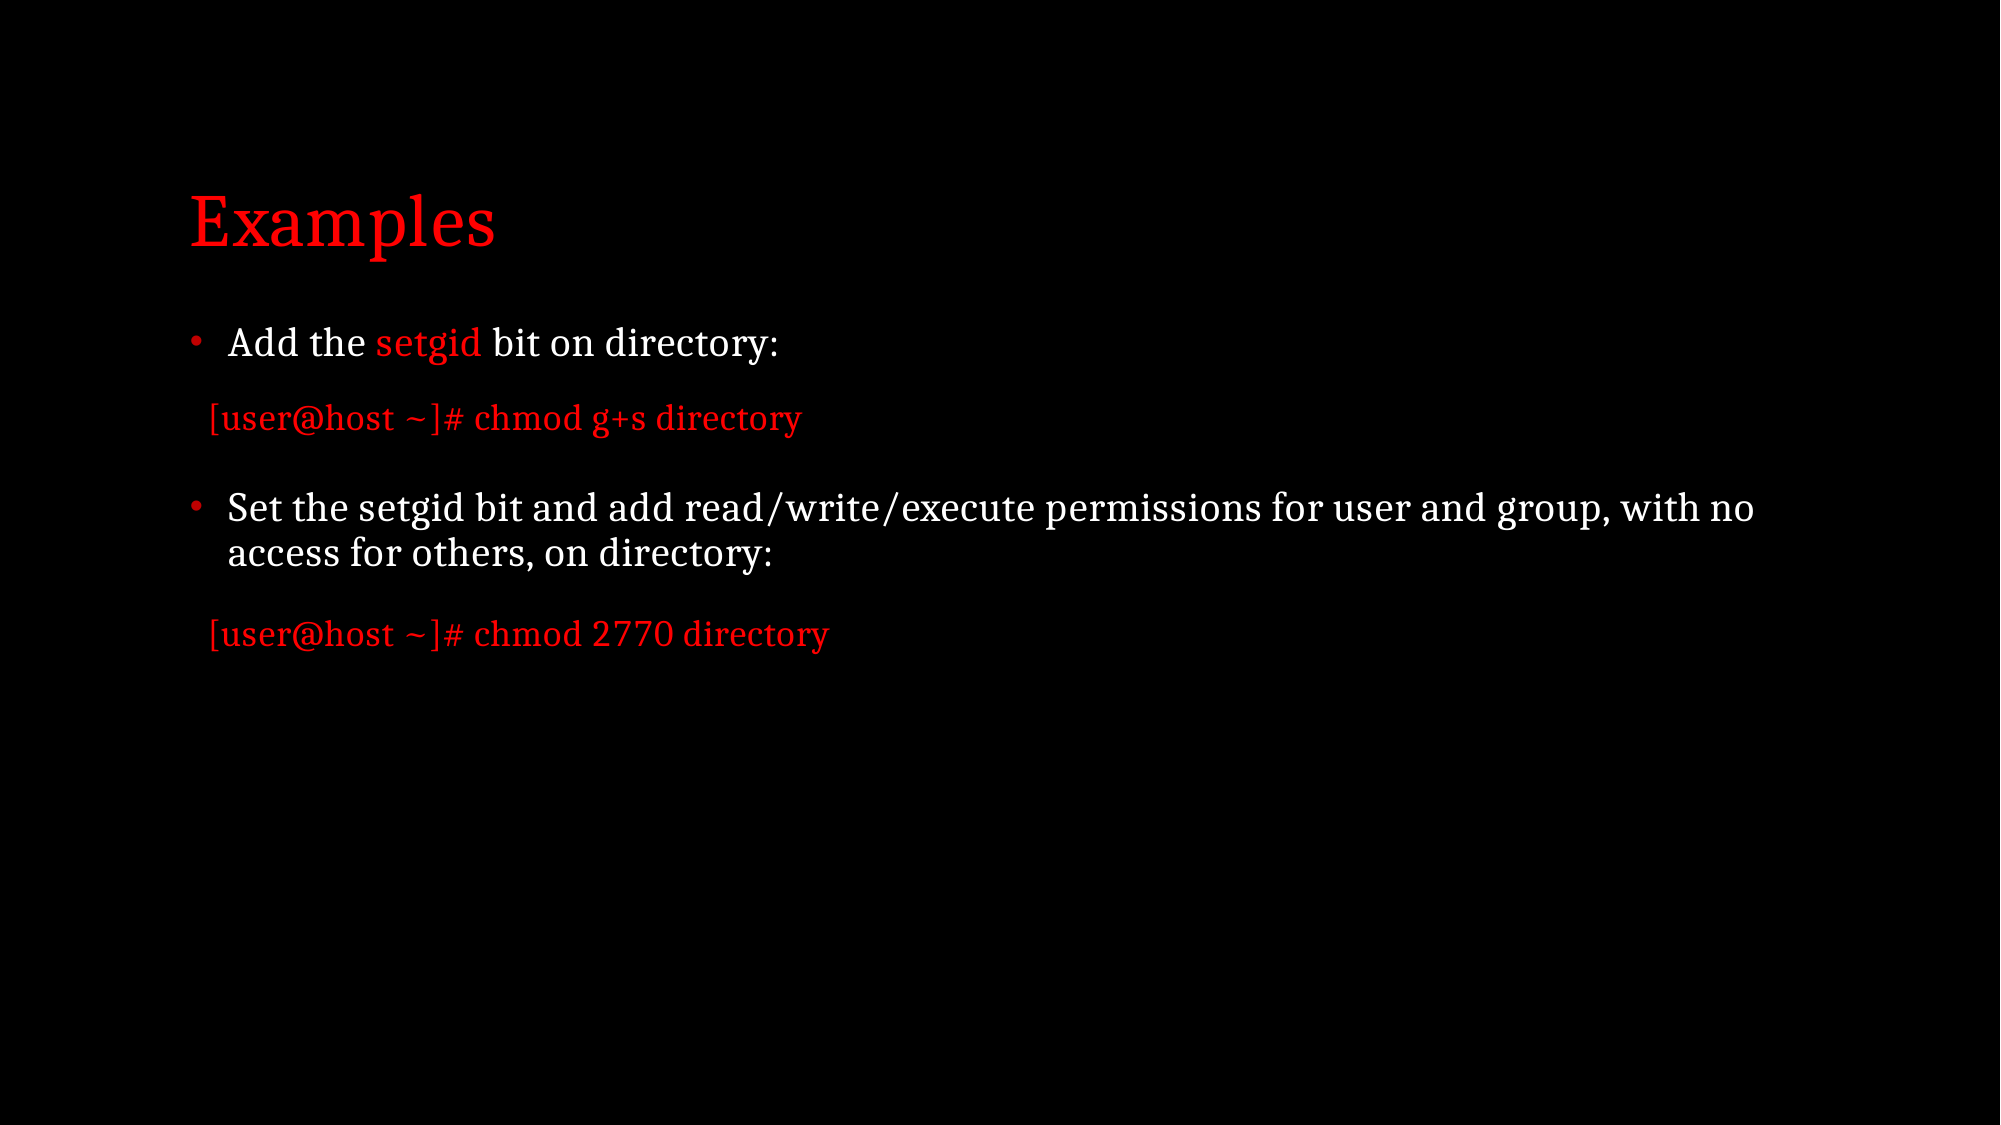

# Examples
Add the setgid bit on directory:

Set the setgid bit and add read/write/execute permissions for user and group, with no access for others, on directory:
[user@host ~]# chmod g+s directory
[user@host ~]# chmod 2770 directory